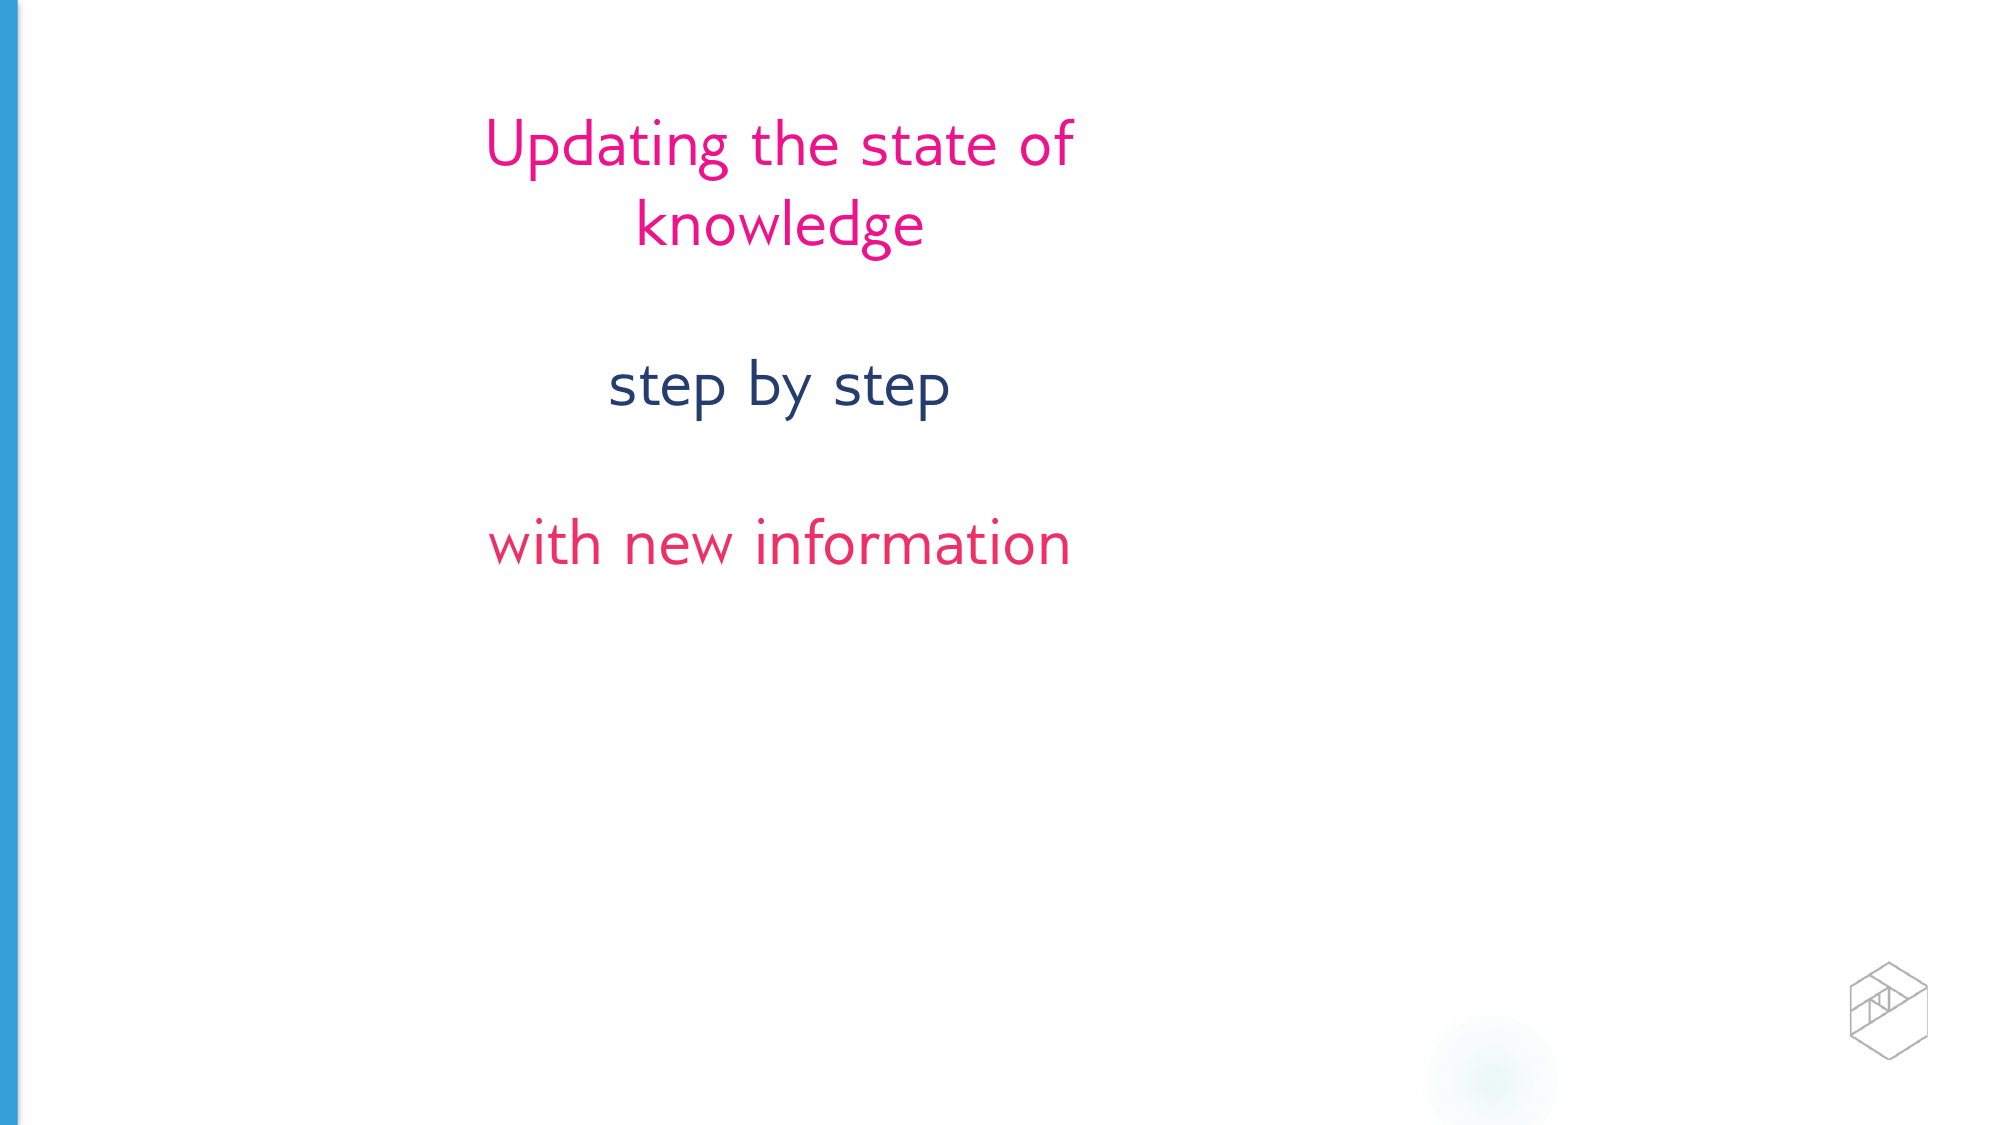

Updating the state of knowledge

step by step

with new information